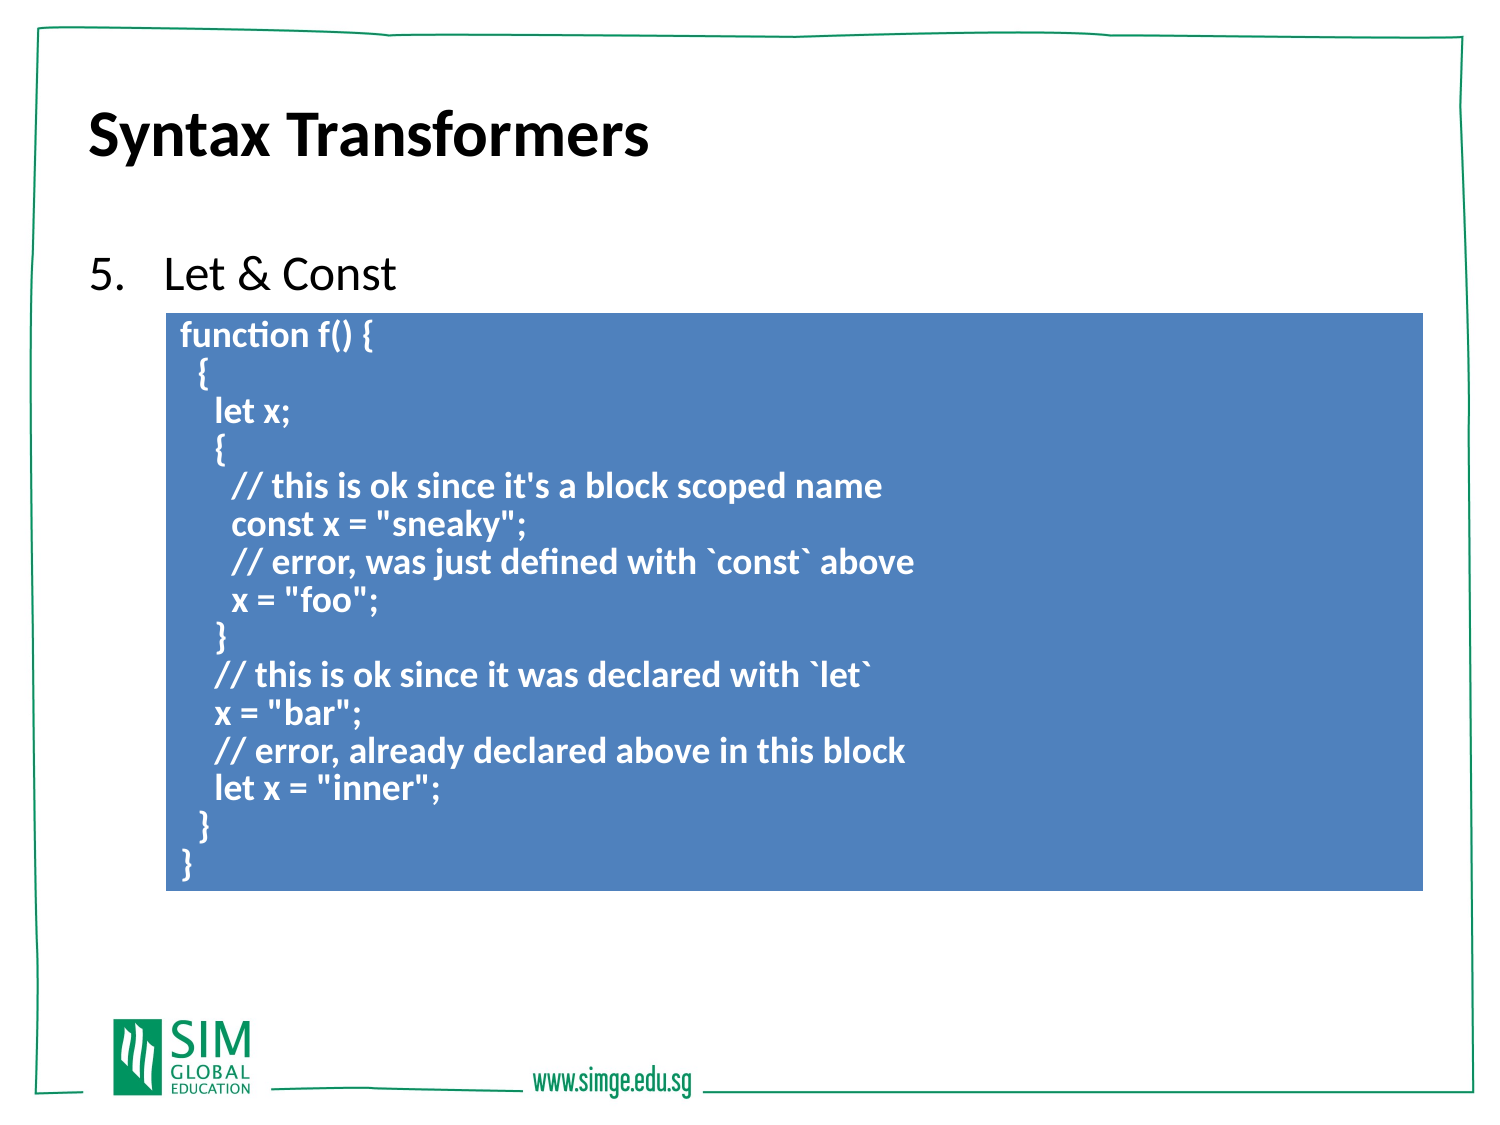

Syntax Transformers
Let & Const

| function f() { { let x; { // this is ok since it's a block scoped name const x = "sneaky"; // error, was just defined with `const` above x = "foo"; } // this is ok since it was declared with `let` x = "bar"; // error, already declared above in this block let x = "inner"; } } |
| --- |